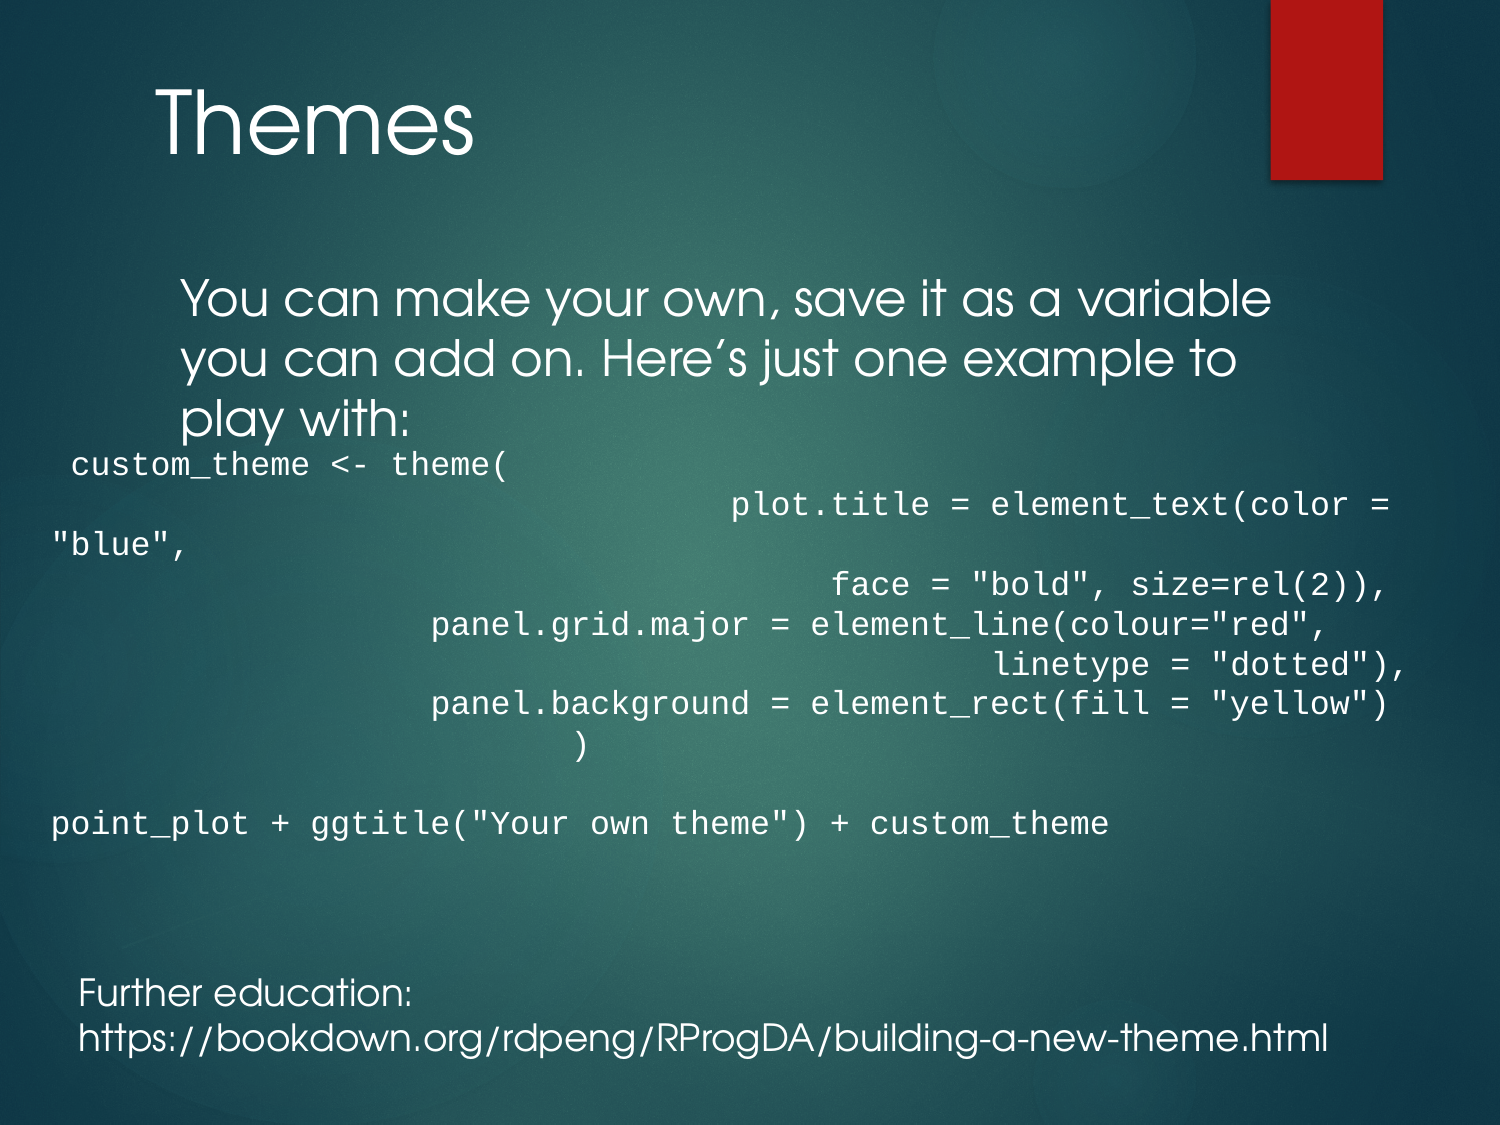

# Themes
You can make your own, save it as a variable you can add on. Here’s just one example to play with:
 custom_theme <- theme(
				    plot.title = element_text(color = "blue",
                                       face = "bold", size=rel(2)),
                   panel.grid.major = element_line(colour="red",
                                               linetype = "dotted"),
                   panel.background = element_rect(fill = "yellow")
                          )

point_plot + ggtitle("Your own theme") + custom_theme
Further education:
https://bookdown.org/rdpeng/RProgDA/building-a-new-theme.html